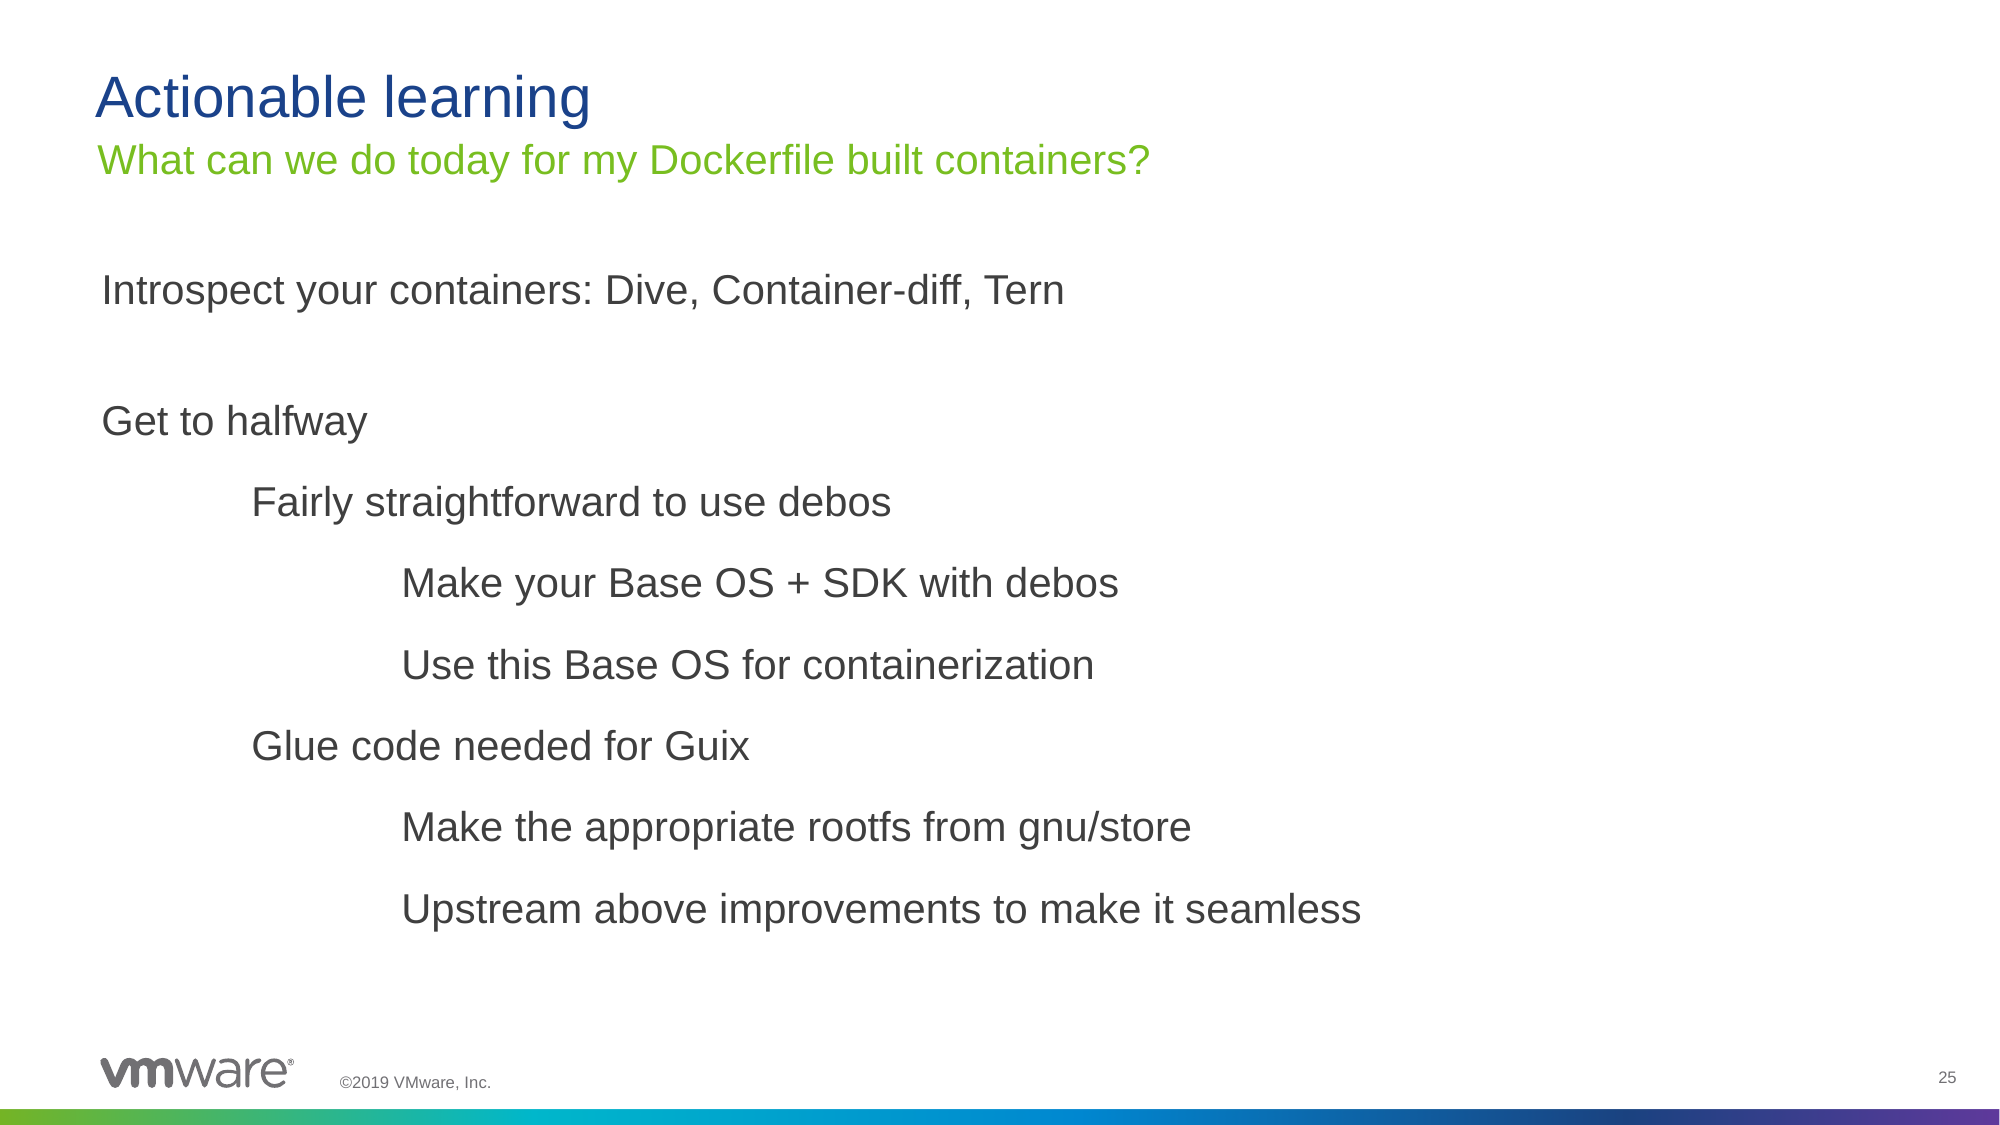

# Actionable learning
What can we do today for my Dockerfile built containers?
Introspect your containers: Dive, Container-diff, Tern

Get to halfway
	Fairly straightforward to use debos
		Make your Base OS + SDK with debos
		Use this Base OS for containerization
	Glue code needed for Guix
		Make the appropriate rootfs from gnu/store
		Upstream above improvements to make it seamless